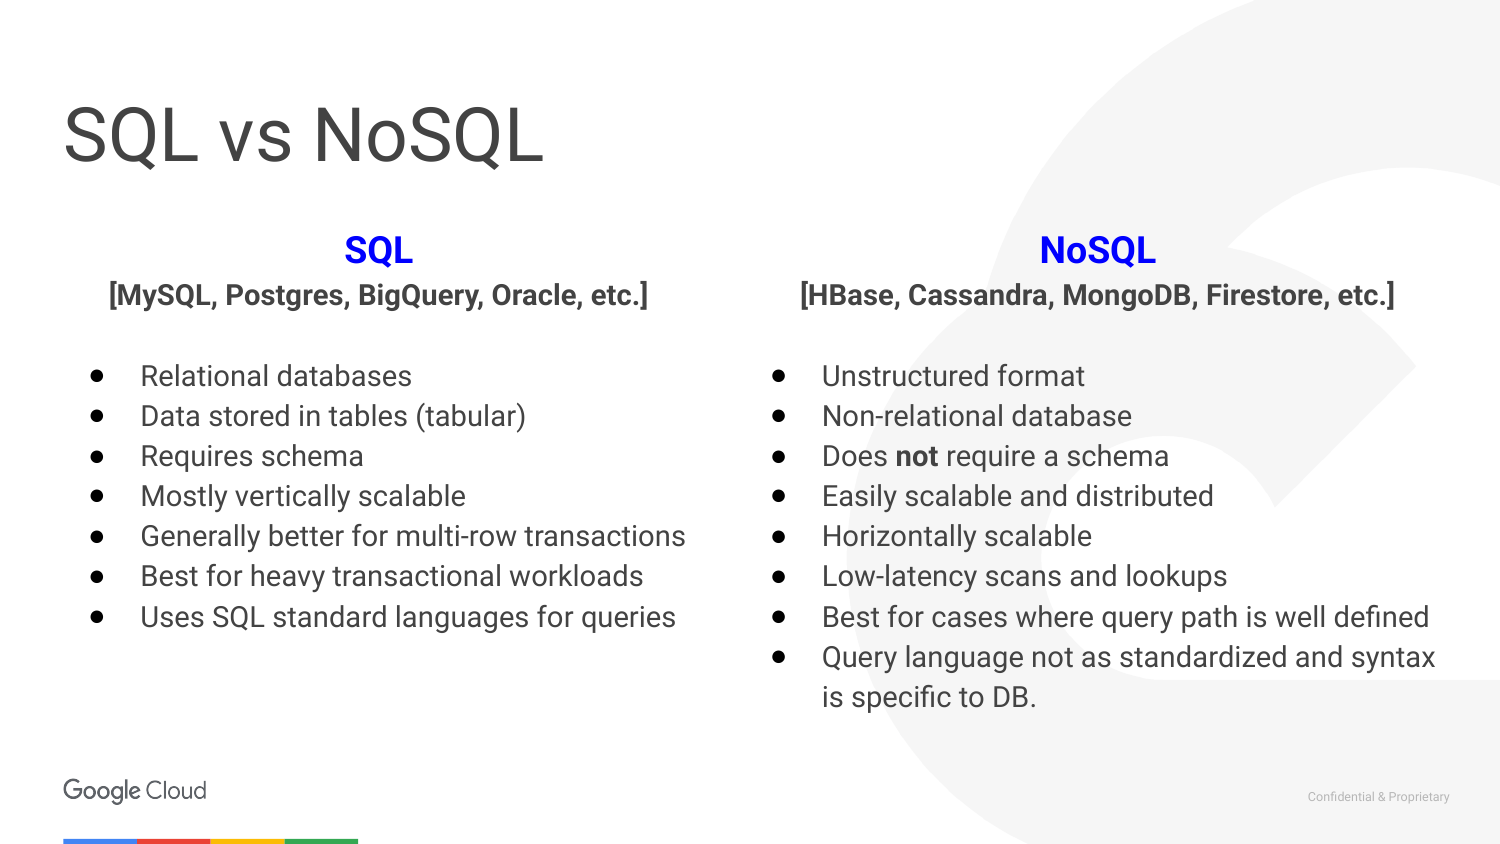

# SQL vs NoSQL
SQL
[MySQL, Postgres, BigQuery, Oracle, etc.]

Relational databases
Data stored in tables (tabular)
Requires schema
Mostly vertically scalable
Generally better for multi-row transactions
Best for heavy transactional workloads
Uses SQL standard languages for queries

NoSQL
[HBase, Cassandra, MongoDB, Firestore, etc.]

Unstructured format
Non-relational database
Does not require a schema
Easily scalable and distributed
Horizontally scalable
Low-latency scans and lookups
Best for cases where query path is well defined
Query language not as standardized and syntax is specific to DB.